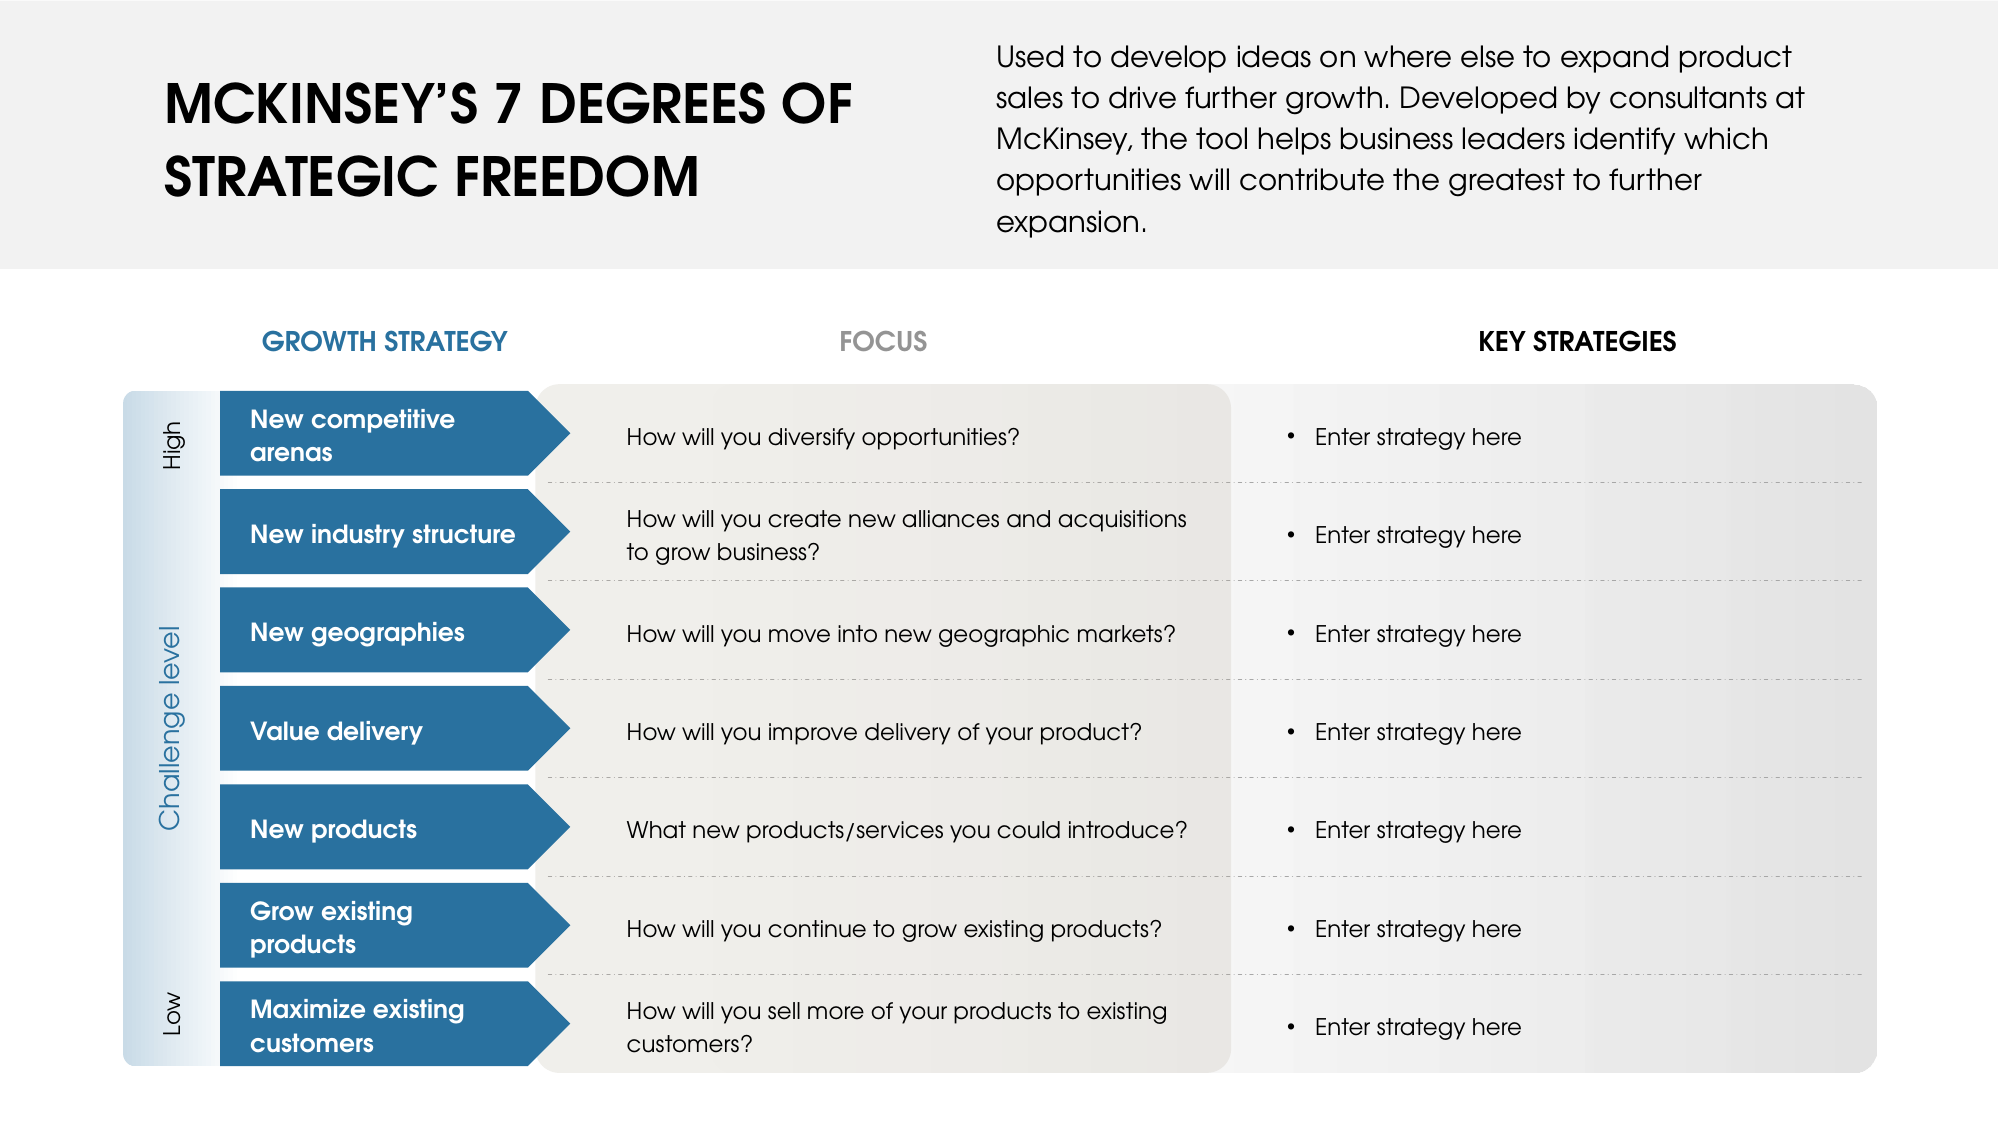

Used to develop ideas on where else to expand product sales to drive further growth. Developed by consultants at McKinsey, the tool helps business leaders identify which opportunities will contribute the greatest to further expansion.
MCKINSEY’S 7 DEGREES OF STRATEGIC FREEDOM
GROWTH STRATEGY
FOCUS
KEY STRATEGIES

New competitive arenas
How will you diversify opportunities?
Enter strategy here
High
New industry structure
How will you create new alliances and acquisitions to grow business?
Enter strategy here
New geographies
How will you move into new geographic markets?
Enter strategy here
Value delivery
How will you improve delivery of your product?
Enter strategy here
Challenge level
New products
What new products/services you could introduce?
Enter strategy here
Grow existing products
How will you continue to grow existing products?
Enter strategy here
Low
Maximize existing customers
How will you sell more of your products to existing customers?
Enter strategy here